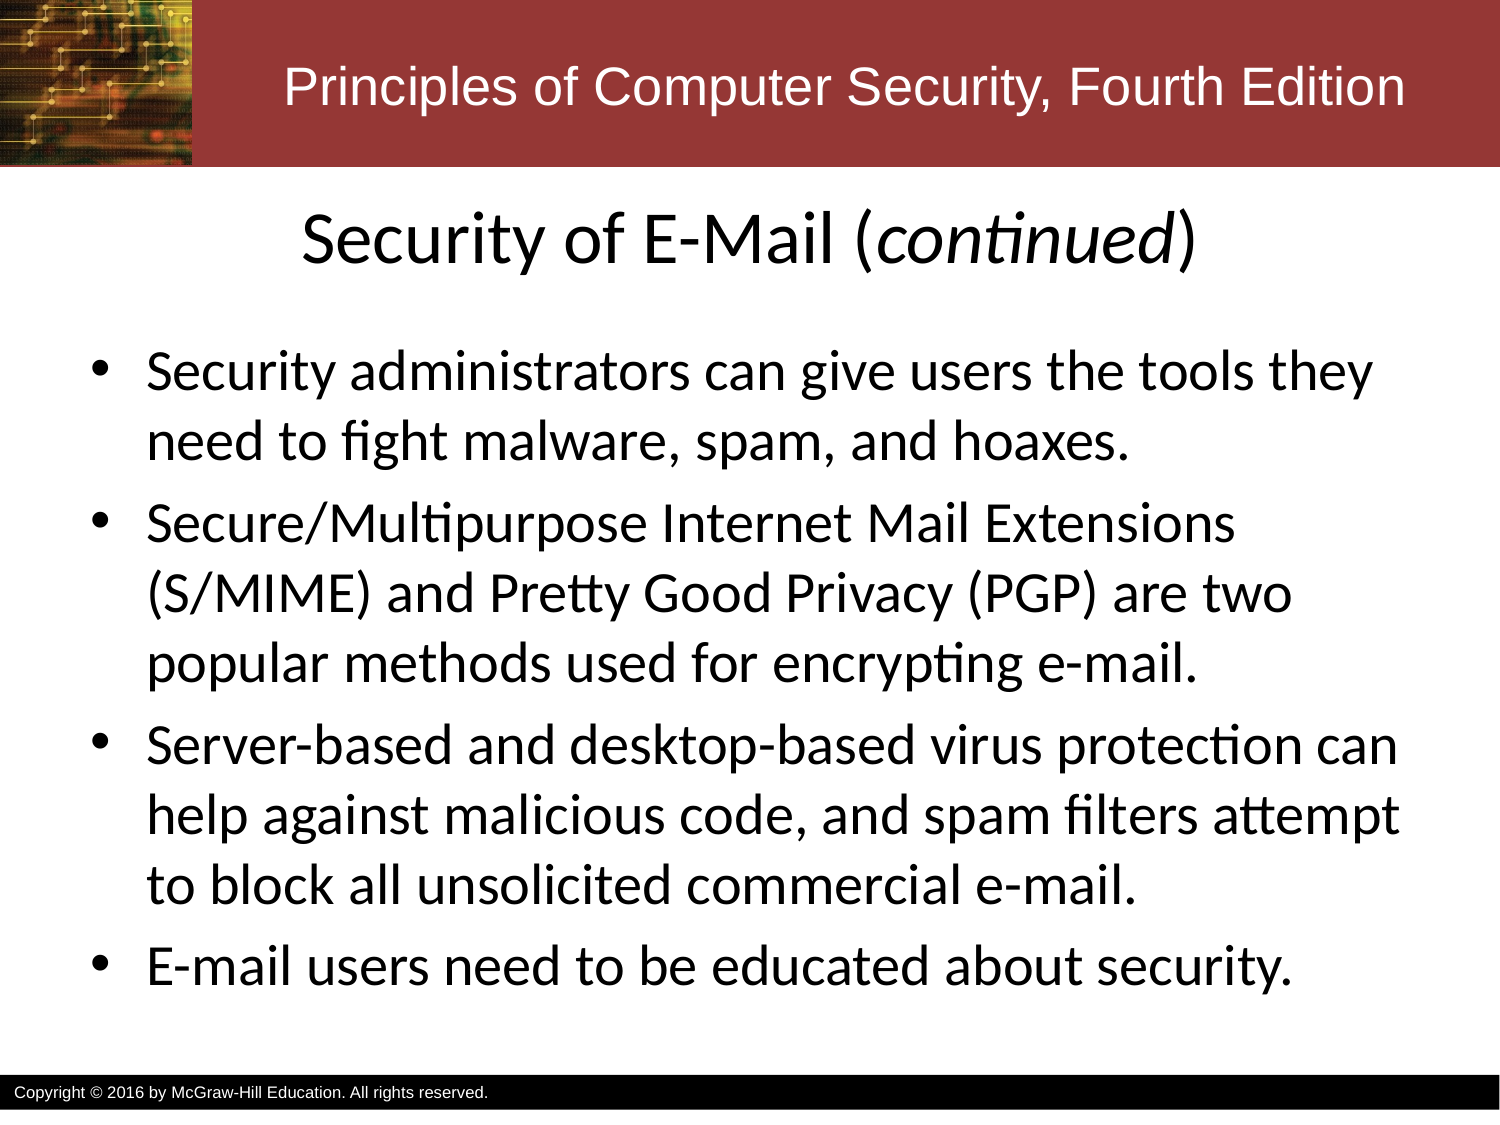

# Security of E-Mail (continued)
Security administrators can give users the tools they need to fight malware, spam, and hoaxes.
Secure/Multipurpose Internet Mail Extensions (S/MIME) and Pretty Good Privacy (PGP) are two popular methods used for encrypting e-mail.
Server-based and desktop-based virus protection can help against malicious code, and spam filters attempt to block all unsolicited commercial e-mail.
E-mail users need to be educated about security.